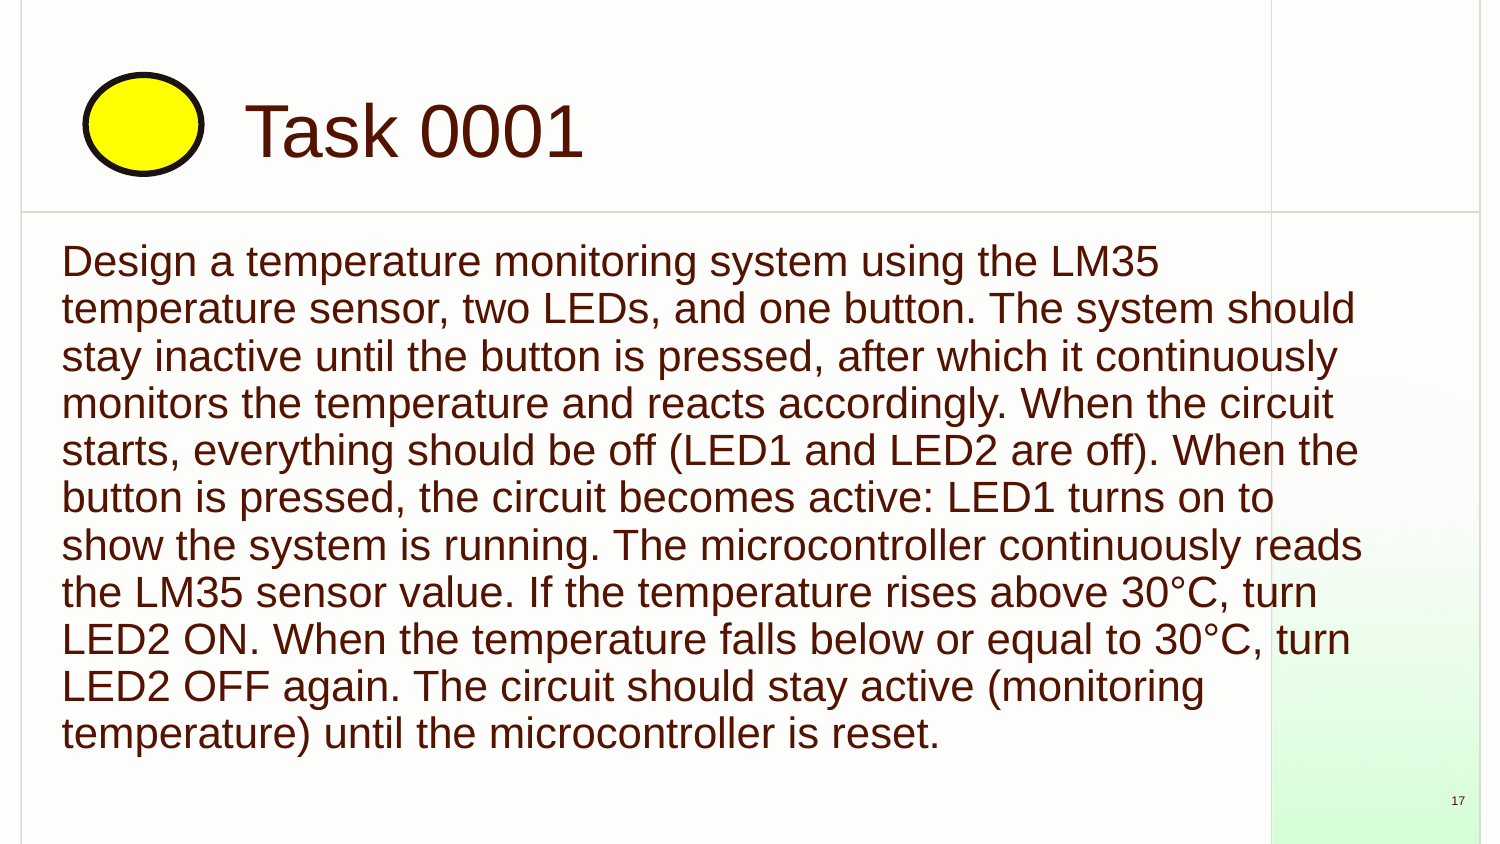

# Design a temperature monitoring system using the LM35 temperature sensor, two LEDs, and one button. The system should stay inactive until the button is pressed, after which it continuously monitors the temperature and reacts accordingly. When the circuit starts, everything should be off (LED1 and LED2 are off). When the button is pressed, the circuit becomes active: LED1 turns on to show the system is running. The microcontroller continuously reads the LM35 sensor value. If the temperature rises above 30°C, turn LED2 ON. When the temperature falls below or equal to 30°C, turn LED2 OFF again. The circuit should stay active (monitoring temperature) until the microcontroller is reset.

Task 0001
17